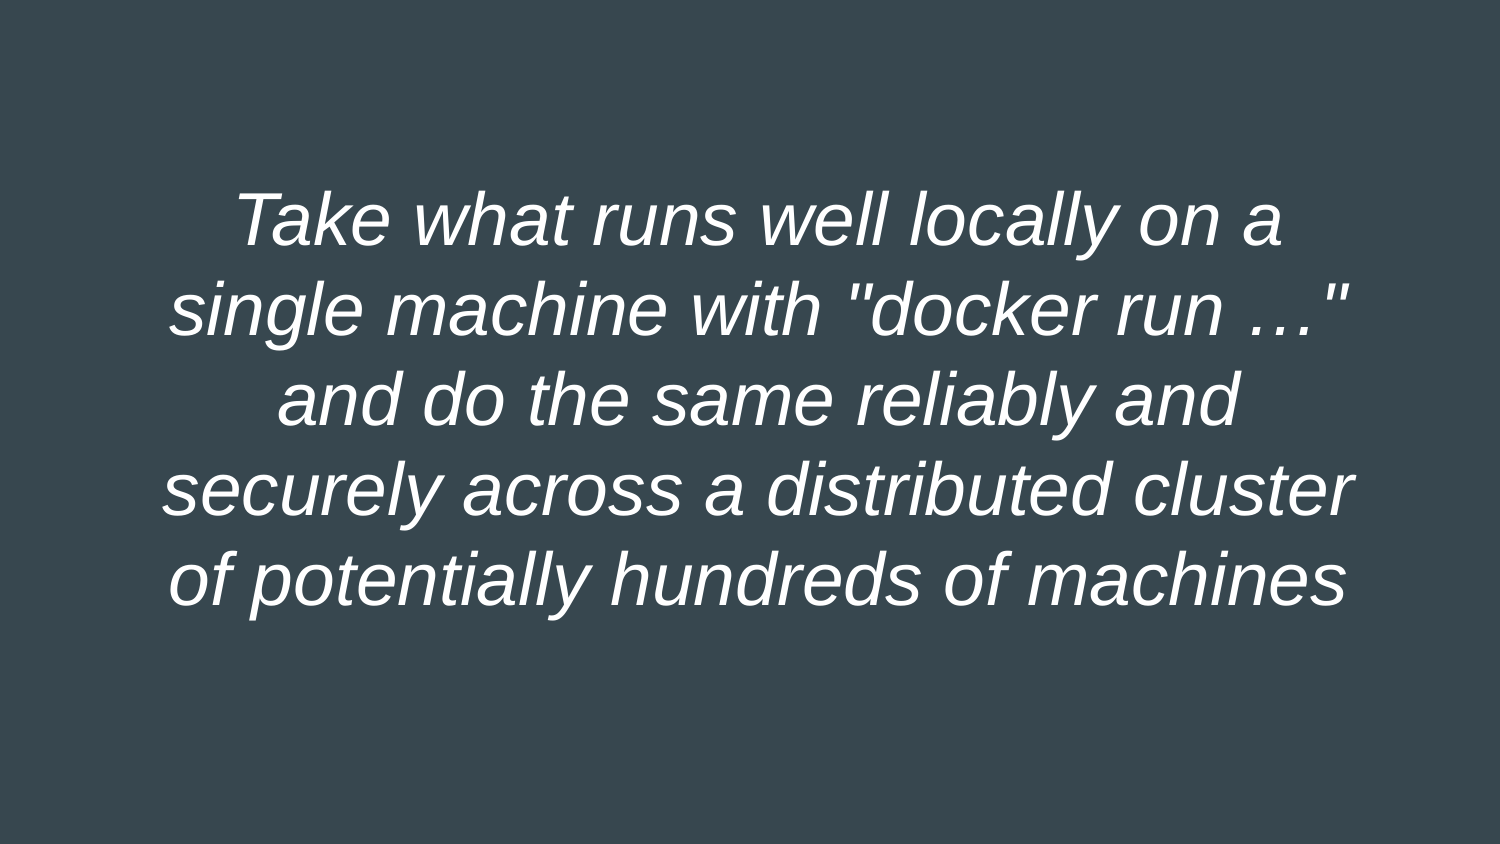

# Take what runs well locally on a single machine with "docker run …" and do the same reliably and securely across a distributed cluster of potentially hundreds of machines